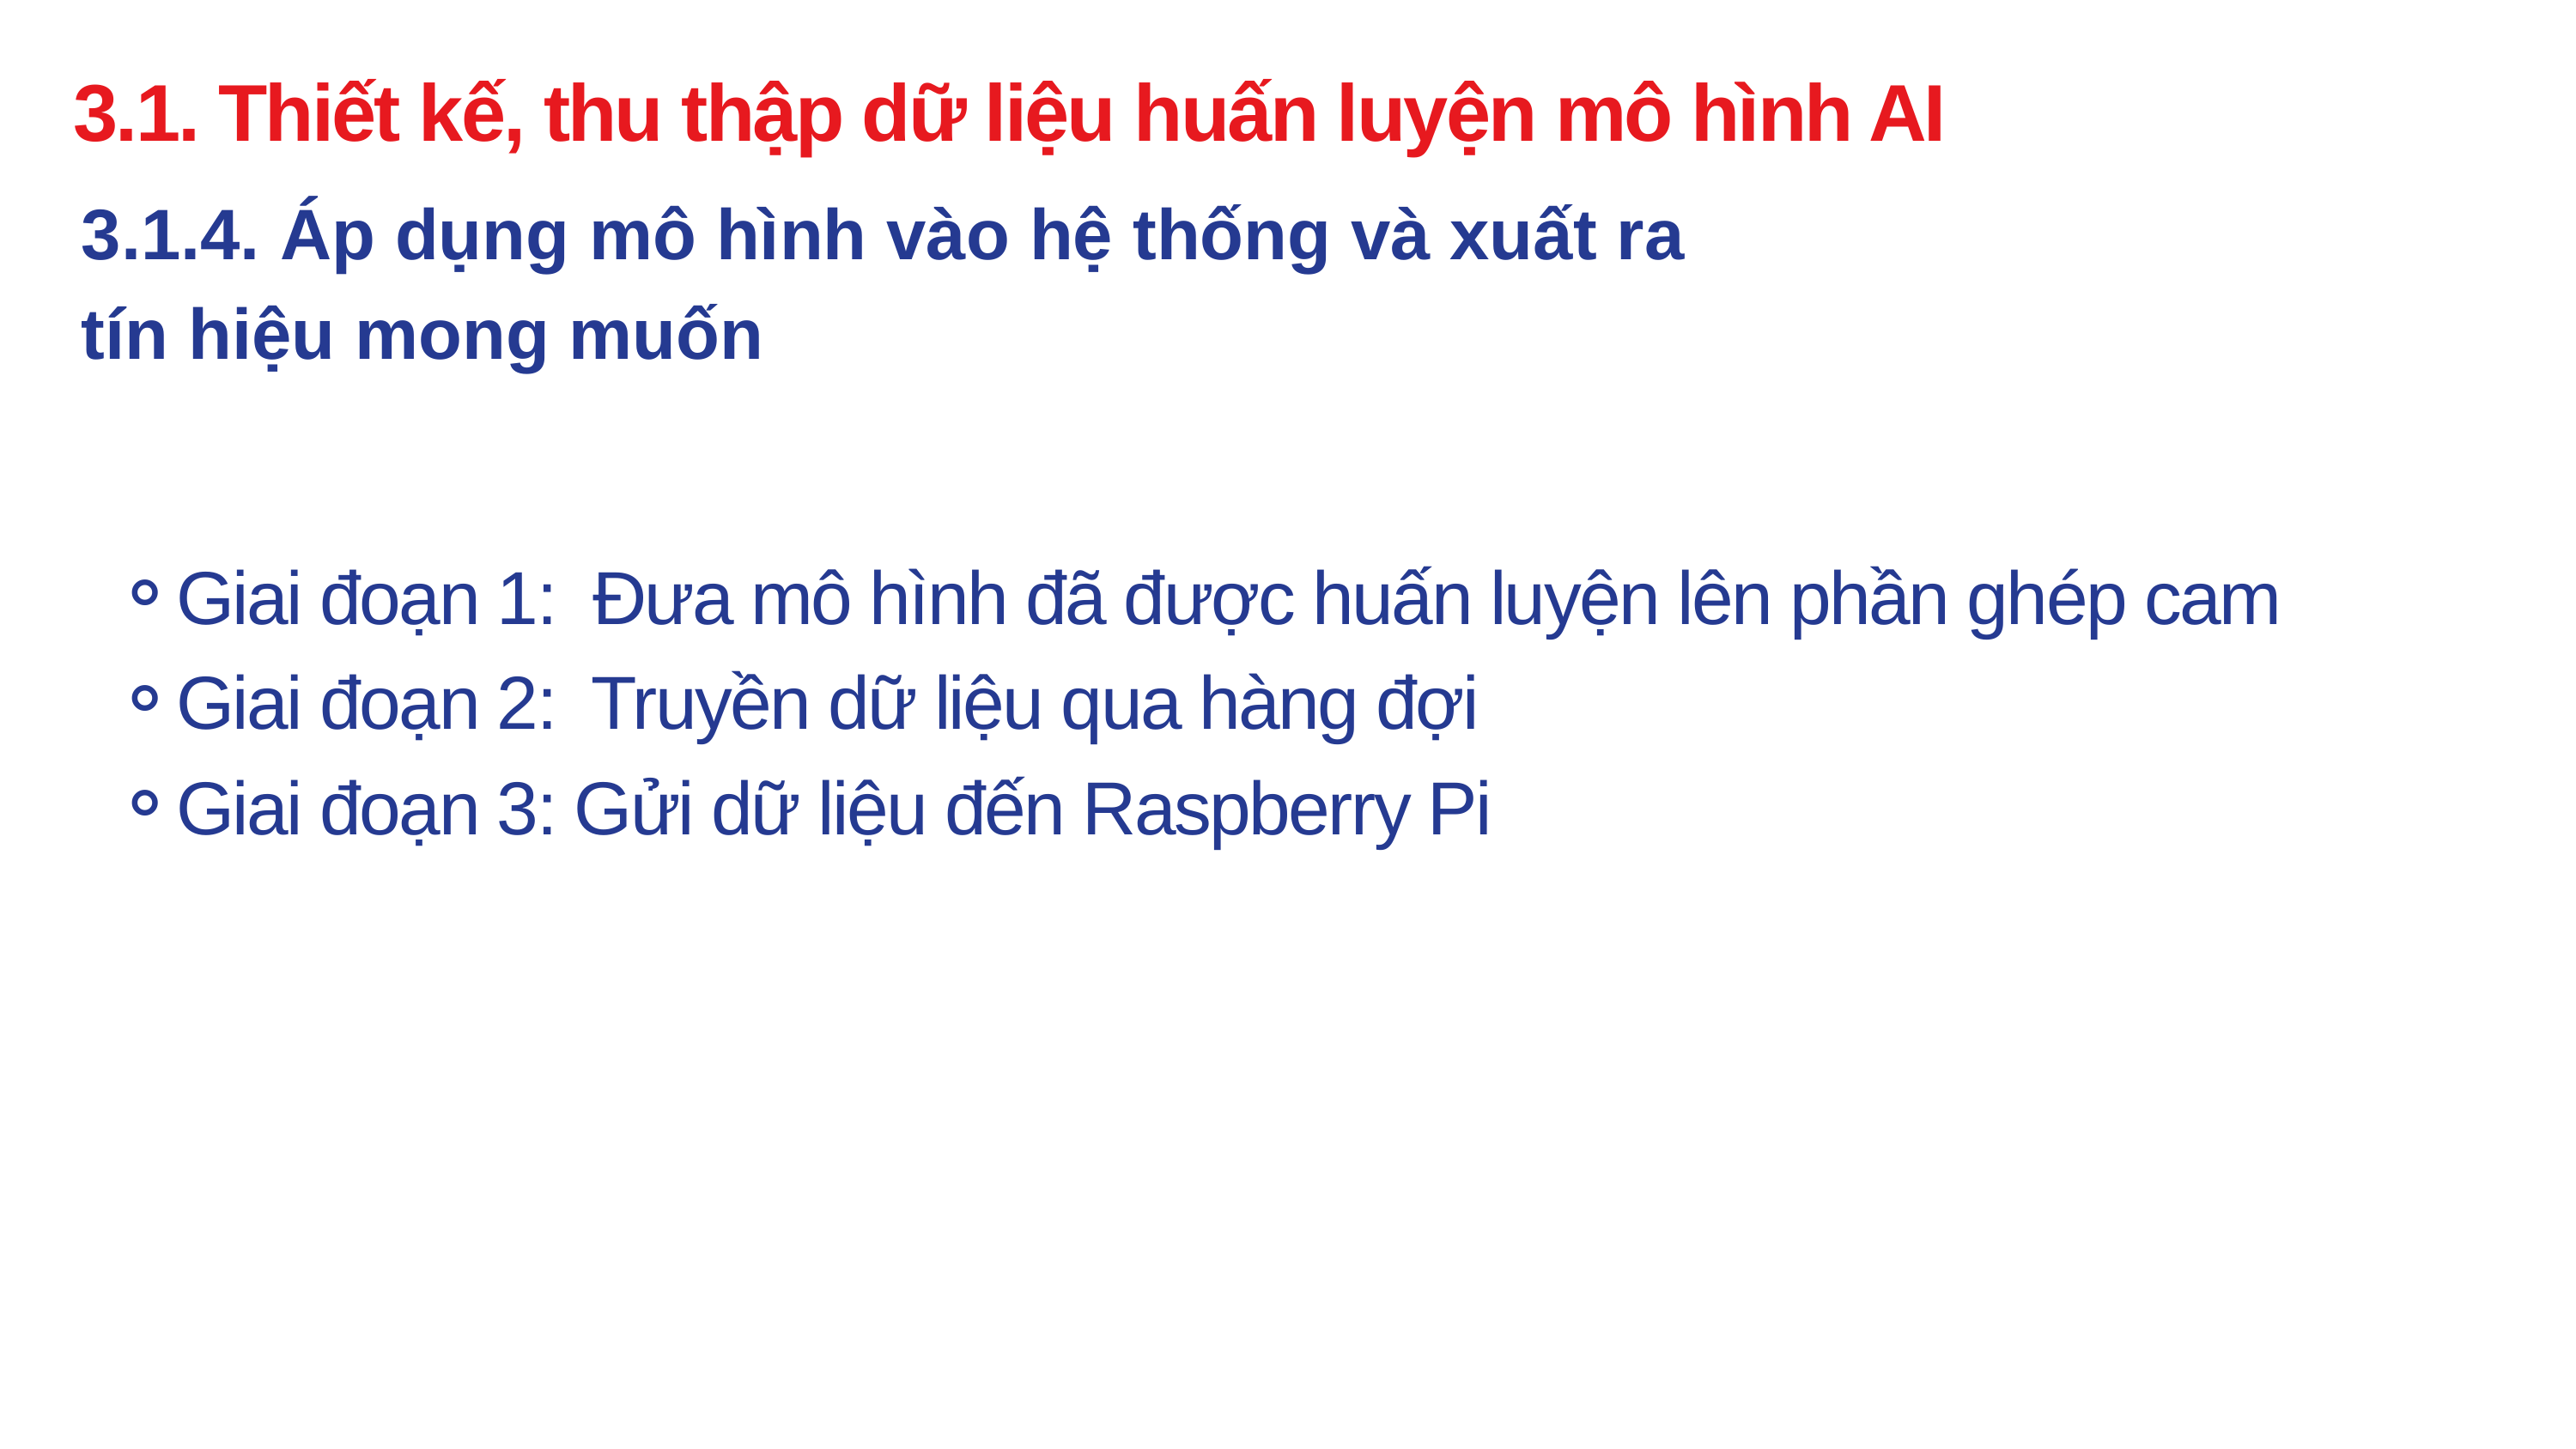

3.1. Thiết kế, thu thập dữ liệu huấn luyện mô hình AI
3.1.4. Áp dụng mô hình vào hệ thống và xuất ra tín hiệu mong muốn
Giai đoạn 1:  Đưa mô hình đã được huấn luyện lên phần ghép cam
Giai đoạn 2:  Truyền dữ liệu qua hàng đợi
Giai đoạn 3: Gửi dữ liệu đến Raspberry Pi